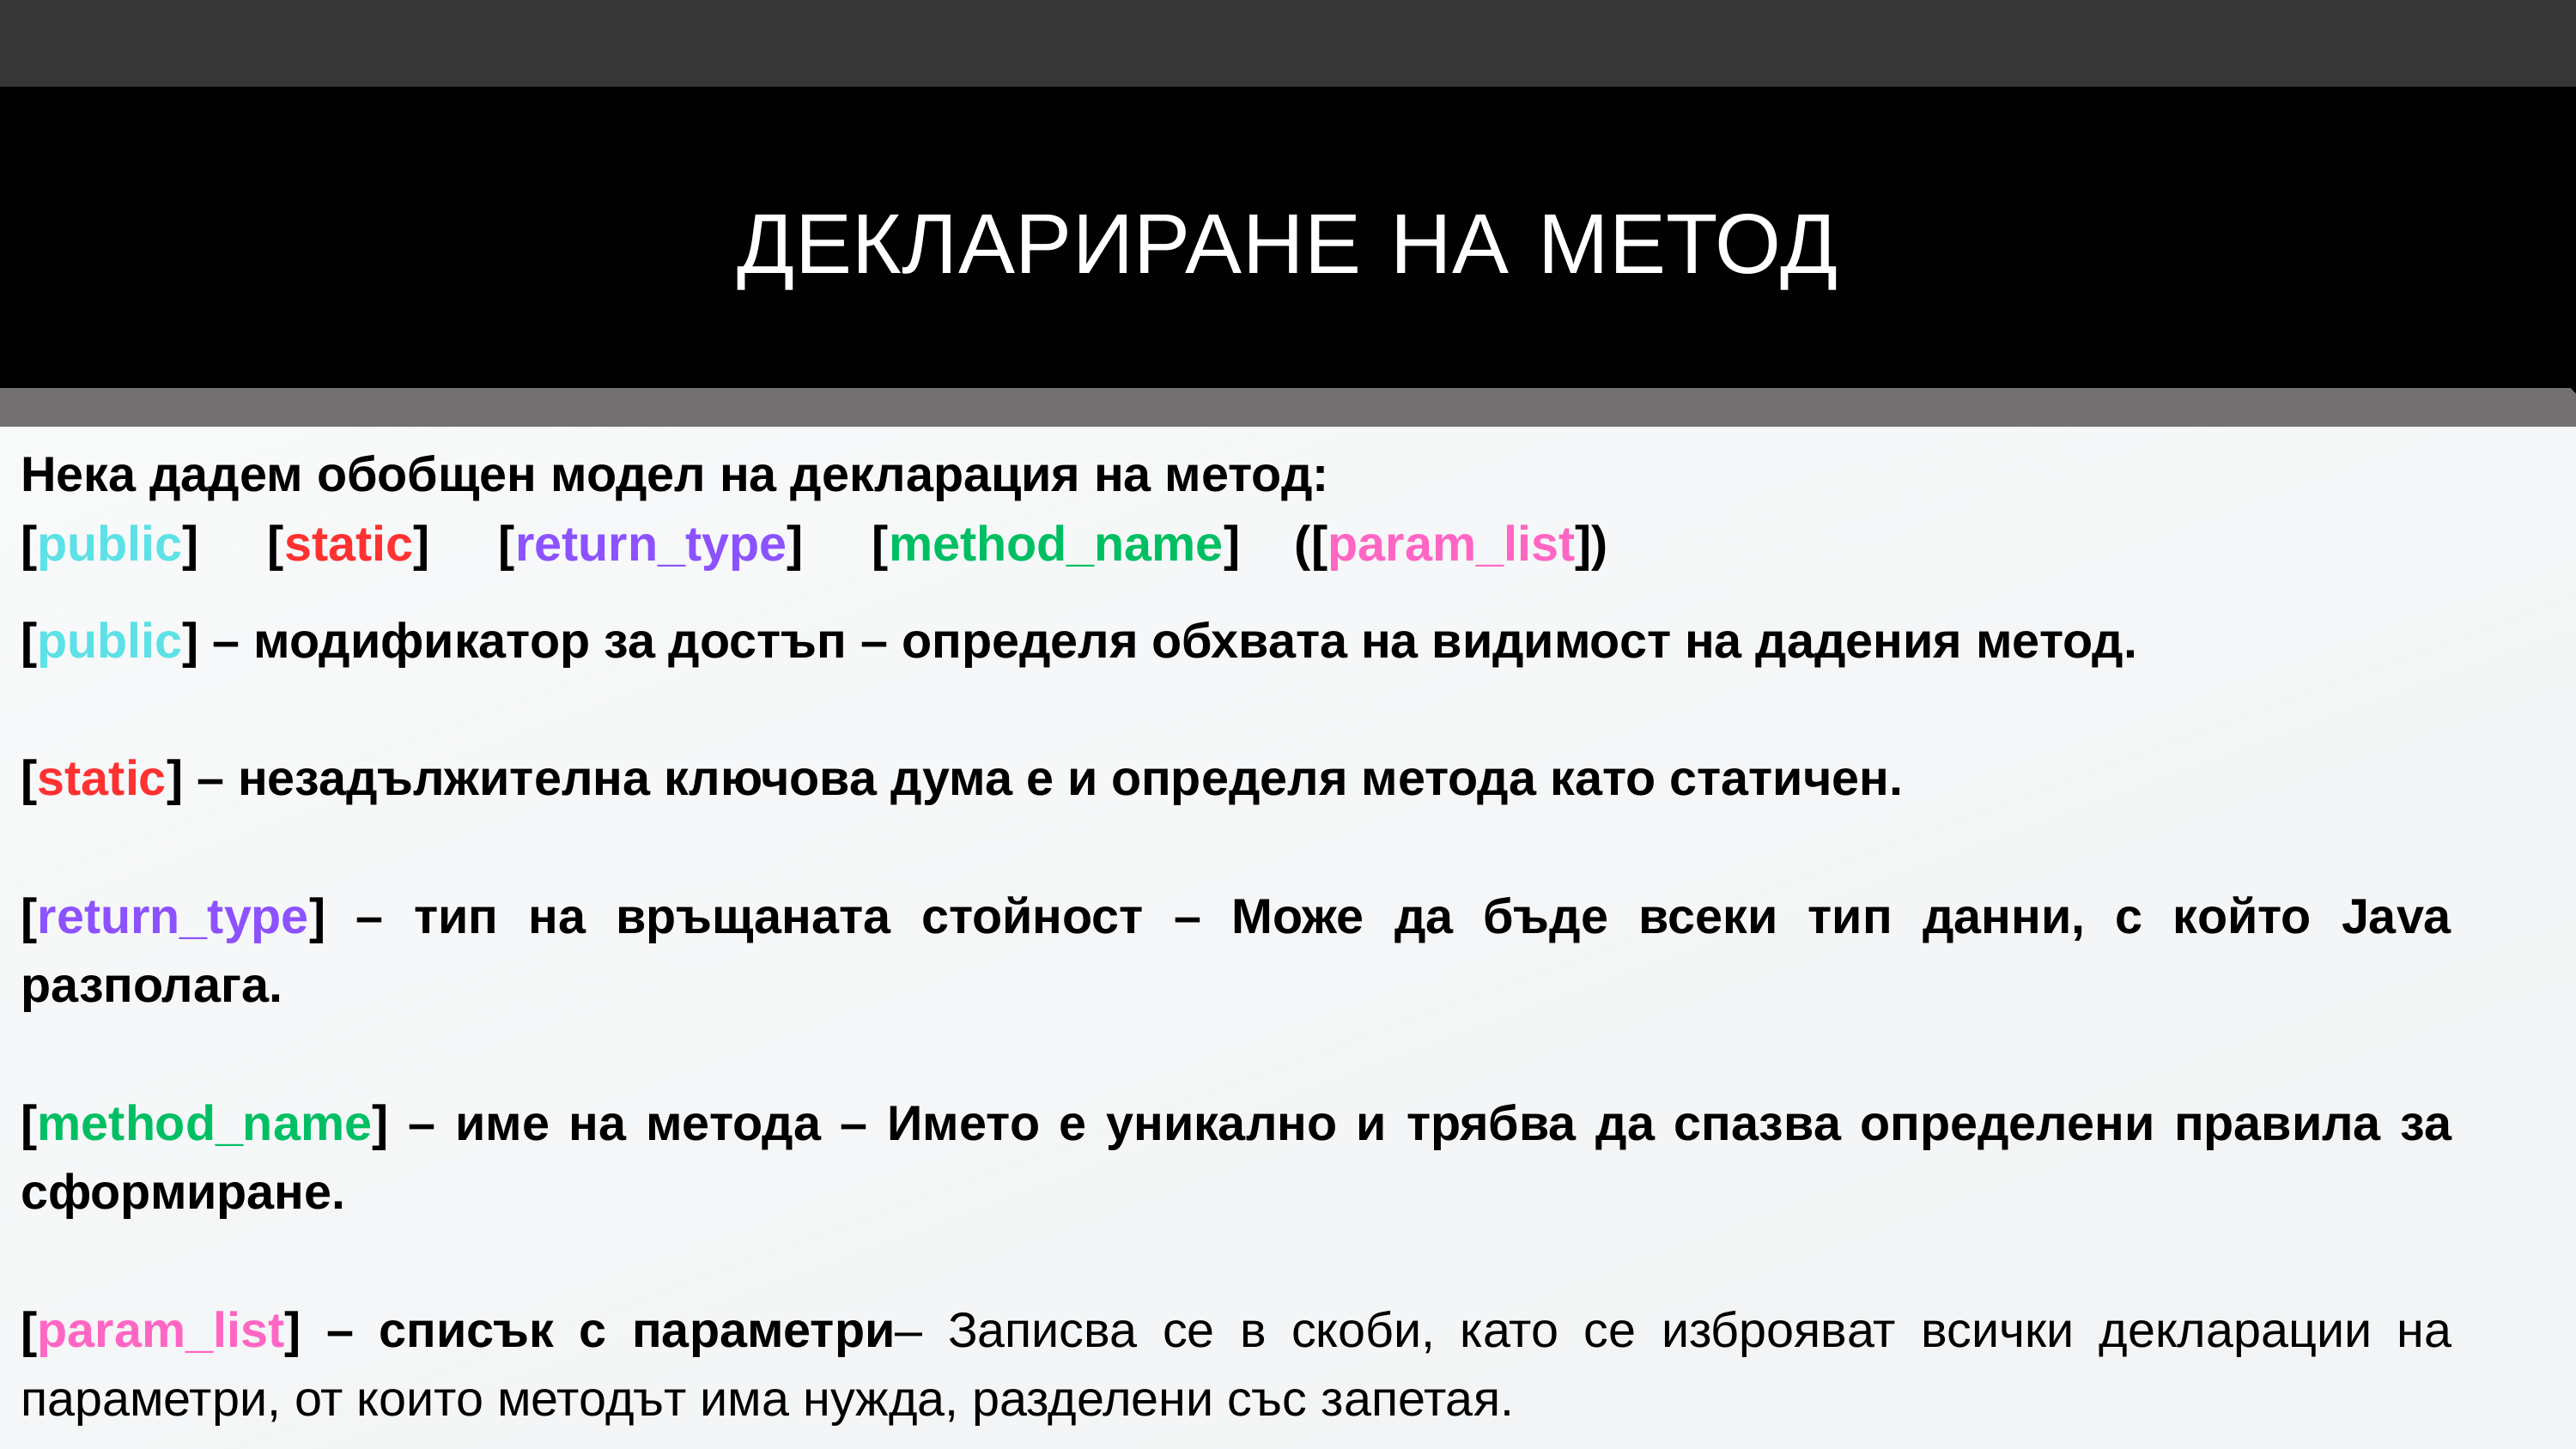

ДЕКЛАРИРАНЕ НА МЕТОД

Нека дадем обобщен модел на декларация на метод:
[public]     [static]     [return_type]     [method_name]    ([param_list])
[public] – модификатор за достъп – определя обхвата на видимост на дадения метод.

[static] – незадължителна ключова дума е и определя метода като статичен.

[return_type] – тип на връщаната стойност – Може да бъде всеки тип данни, с който Java разполага.

[method_name] – име на метода – Името е уникално и трябва да спазва определени правила за сформиране.

[param_list] – списък с параметри– Записва се в скоби, като се изброяват всички декларации на параметри, от които методът има нужда, разделени със запетая.